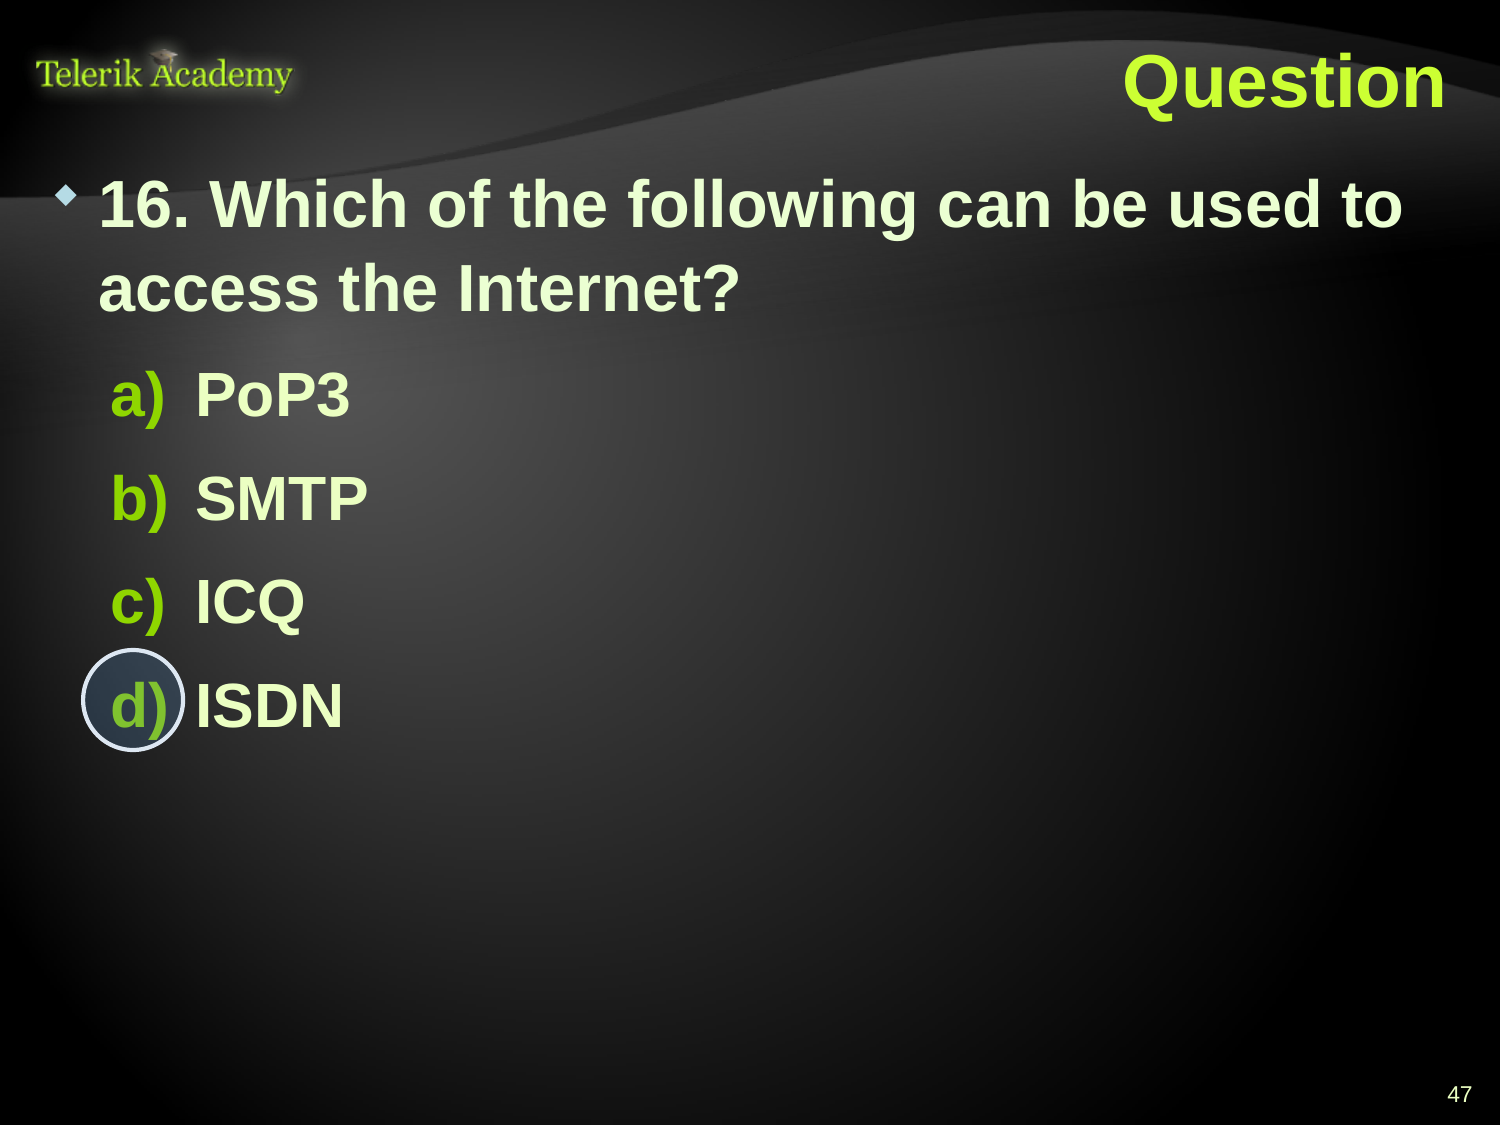

# Question
16. Which of the following can be used to access the Internet?
PoP3
SMTP
ICQ
ISDN

47